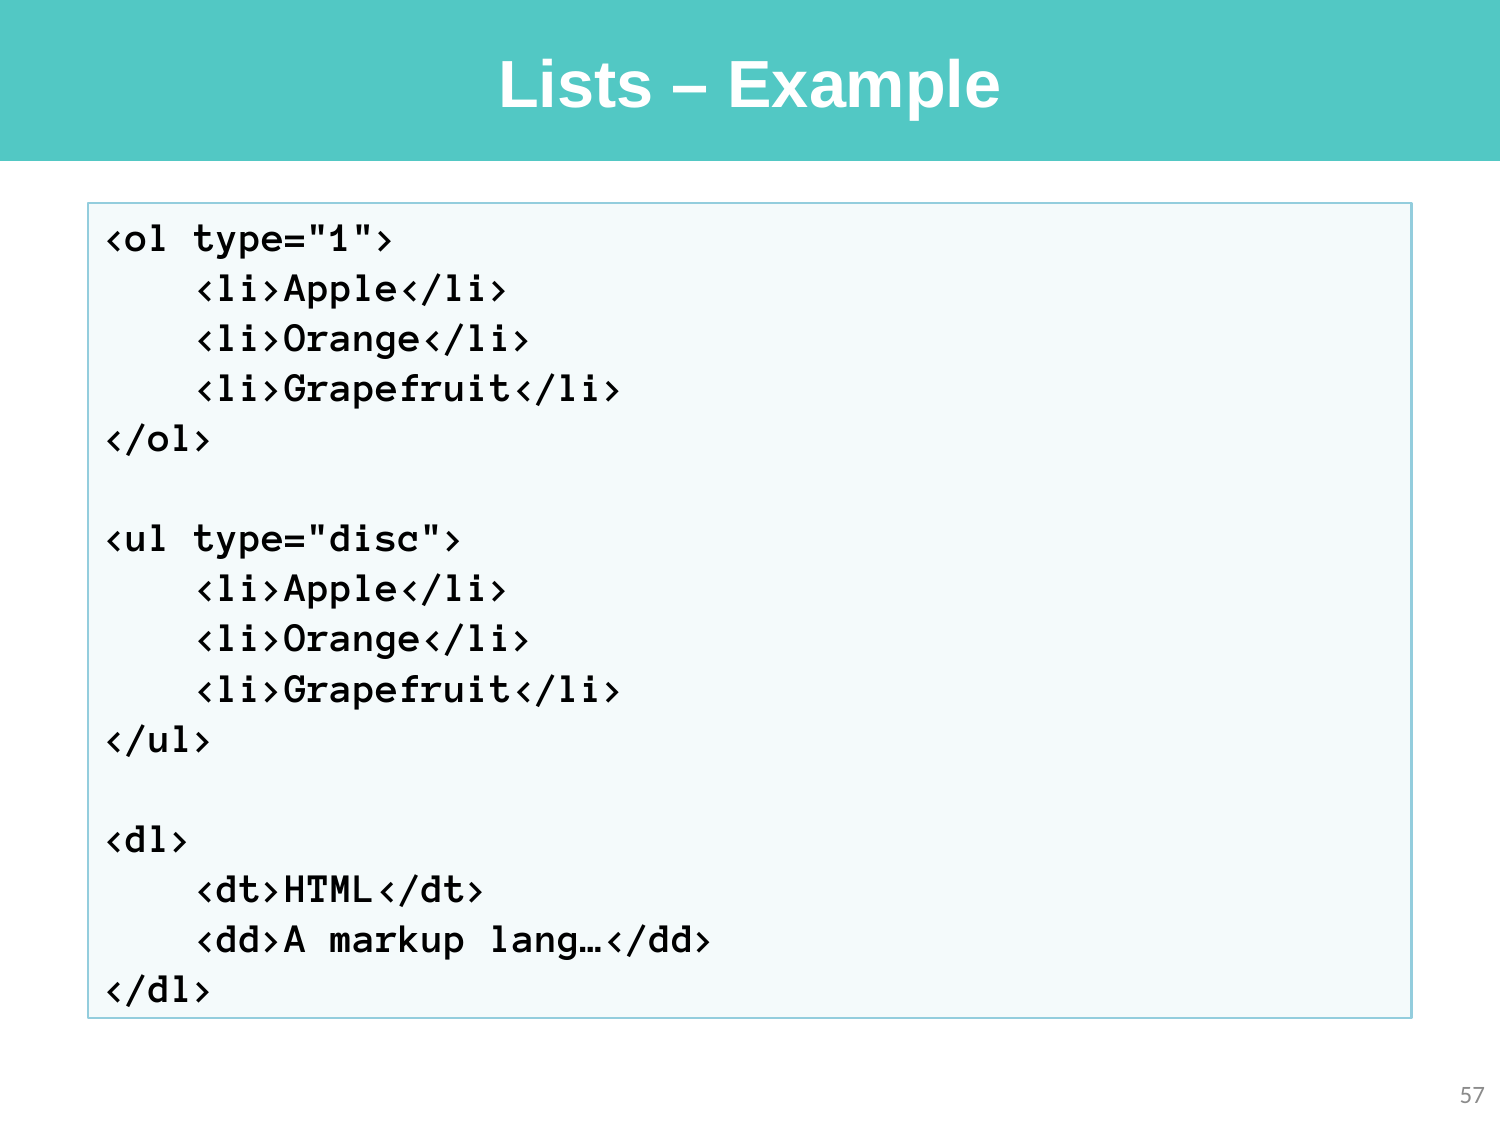

# Lists – Example
<ol type="1">
    <li>Apple</li>
    <li>Orange</li>
    <li>Grapefruit</li>
</ol>

<ul type="disc">
    <li>Apple</li>
    <li>Orange</li>
    <li>Grapefruit</li>
</ul>

<dl>
    <dt>HTML</dt>
    <dd>A markup lang…</dd>
</dl>
57